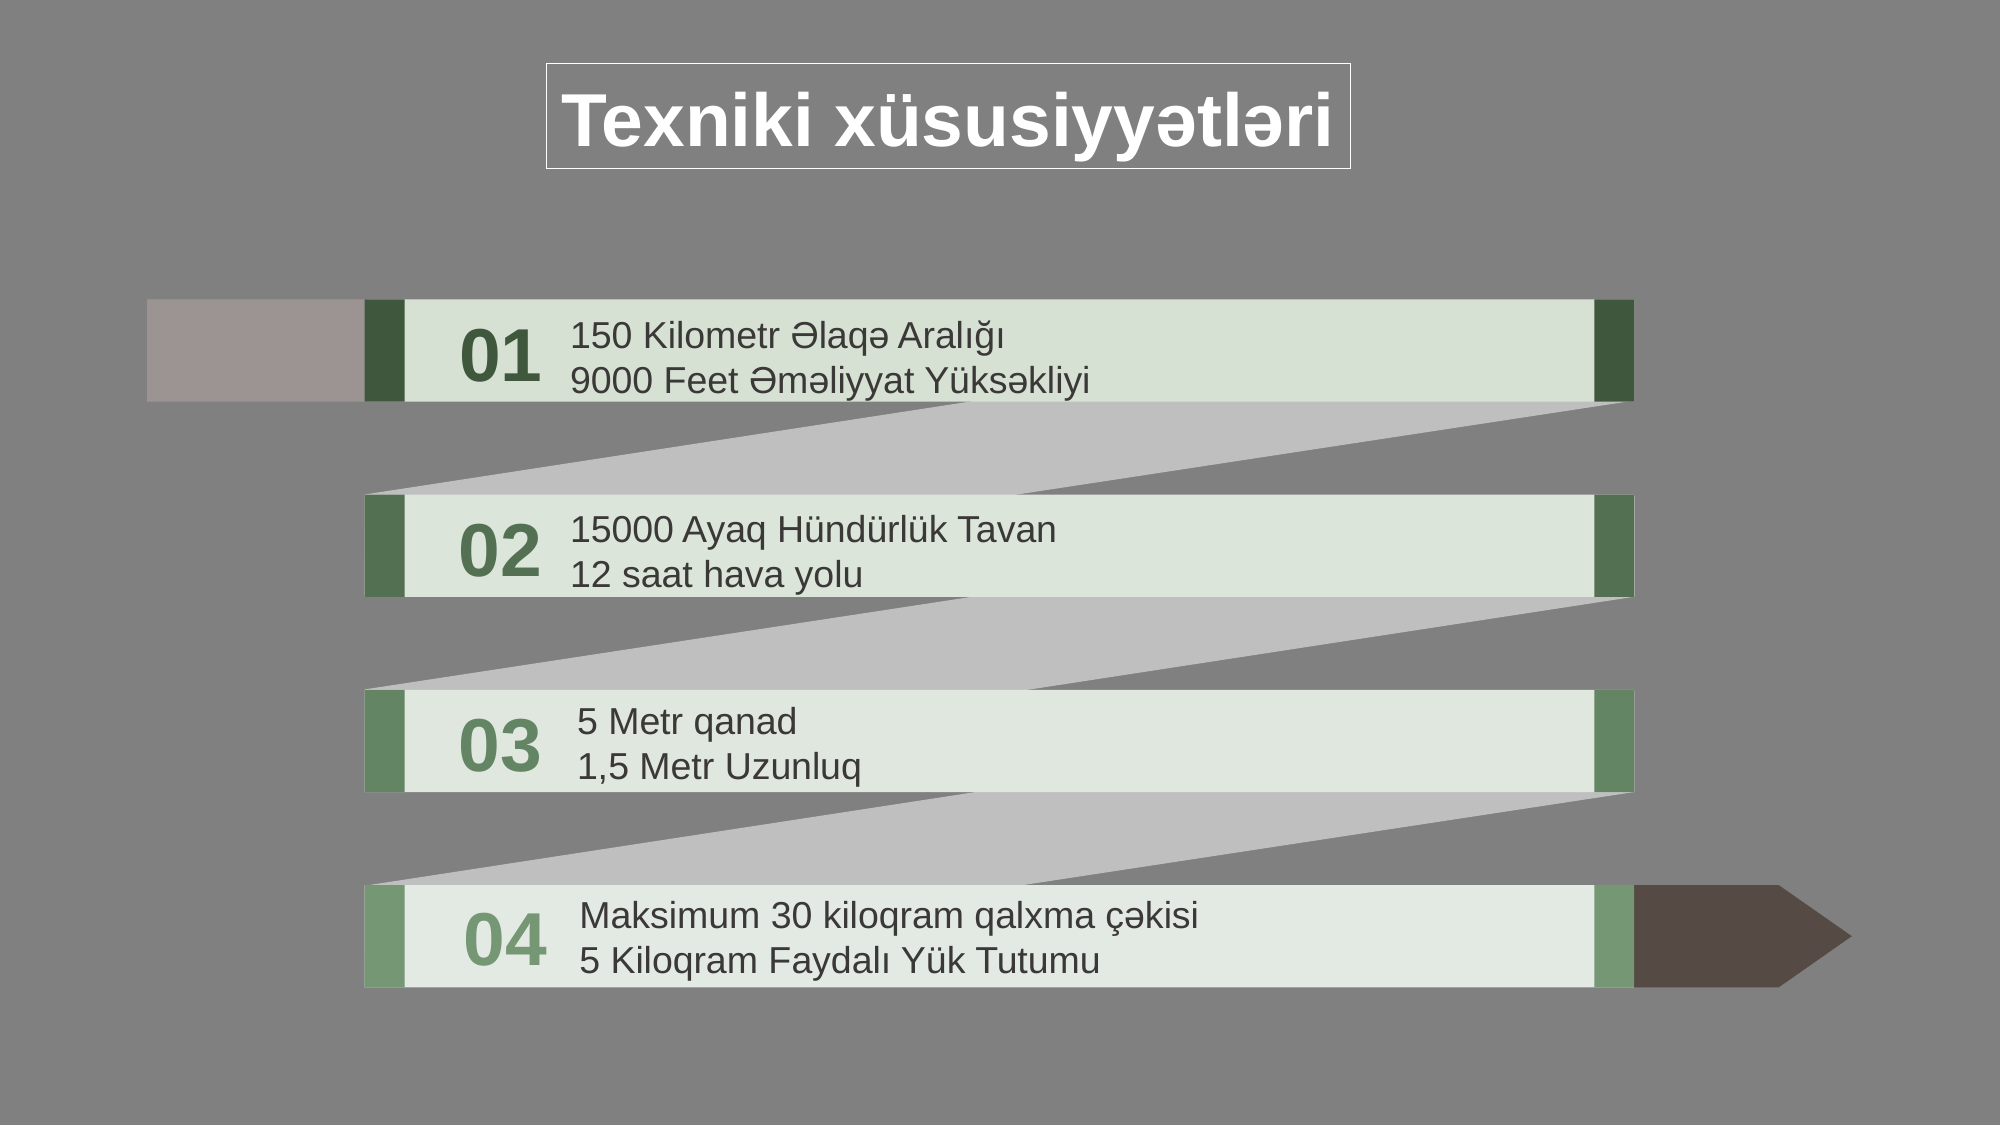

Texniki xüsusiyyətləri
01

150 Kilometr Əlaqə Aralığı
9000 Feet Əməliyyat Yüksəkliyi
02
15000 Ayaq Hündürlük Tavan
12 saat hava yolu
03
5 Metr qanad
1,5 Metr Uzunluq
Maksimum 30 kiloqram qalxma çəkisi
5 Kiloqram Faydalı Yük Tutumu
04